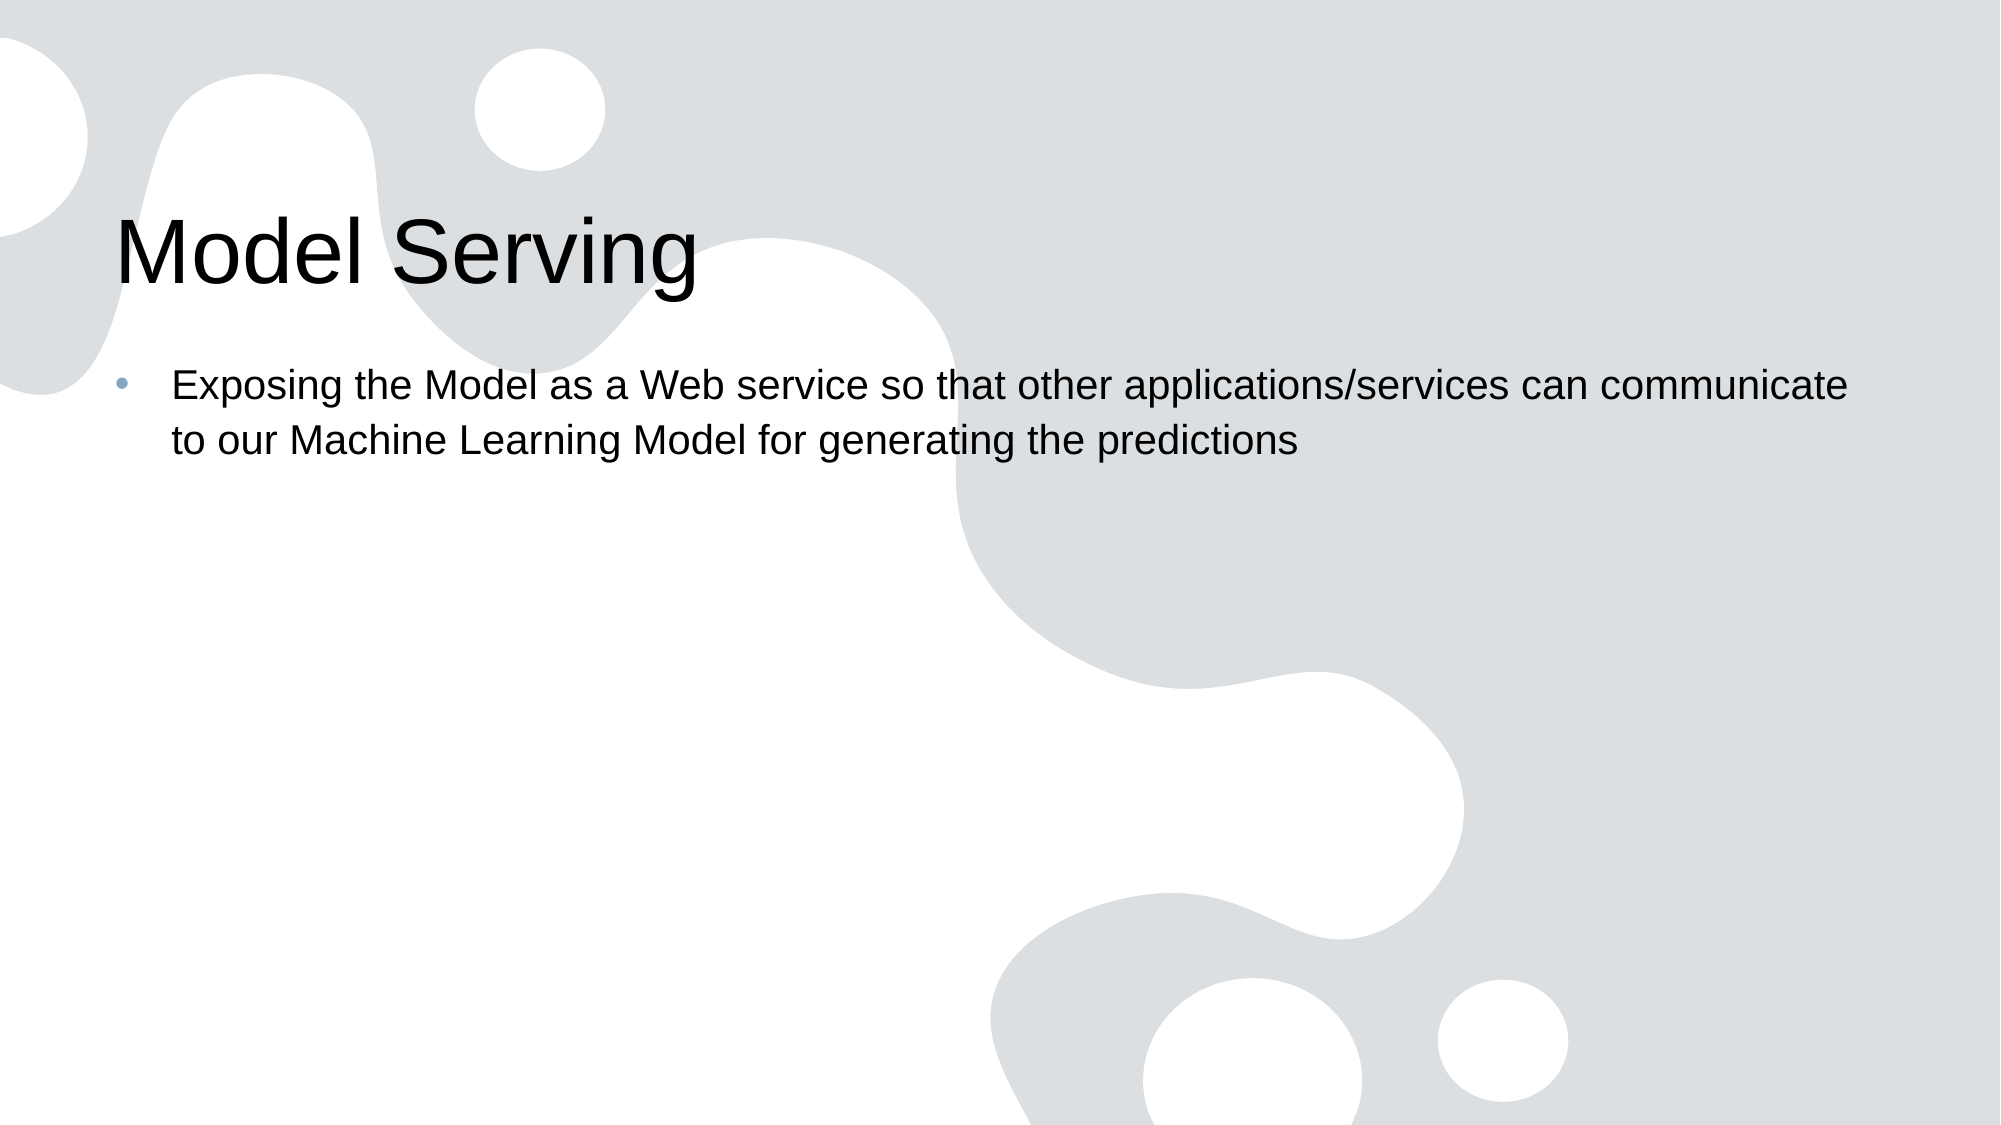

# Model Serving
Exposing the Model as a Web service so that other applications/services can communicate to our Machine Learning Model for generating the predictions